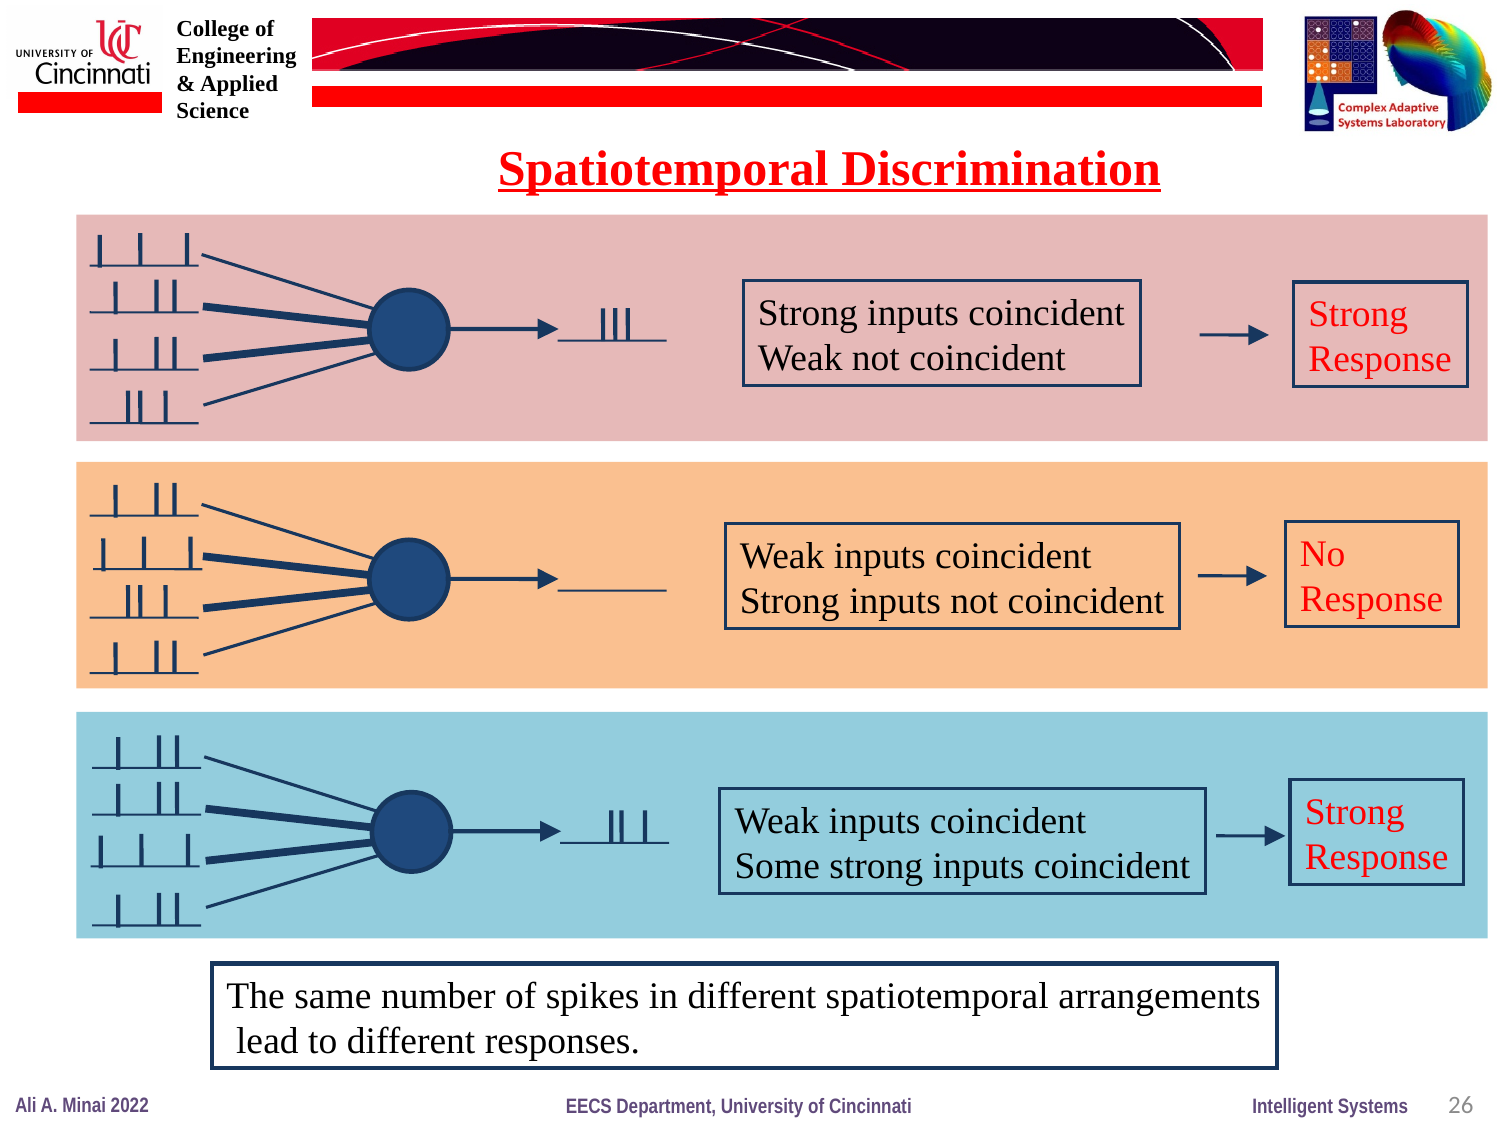

Spatiotemporal Discrimination

Strong inputs coincident
Weak not coincident
Strong
Response

No
Response
Weak inputs coincident
Strong inputs not coincident

Strong
Response
Weak inputs coincident
Some strong inputs coincident

The same number of spikes in different spatiotemporal arrangements
 lead to different responses.